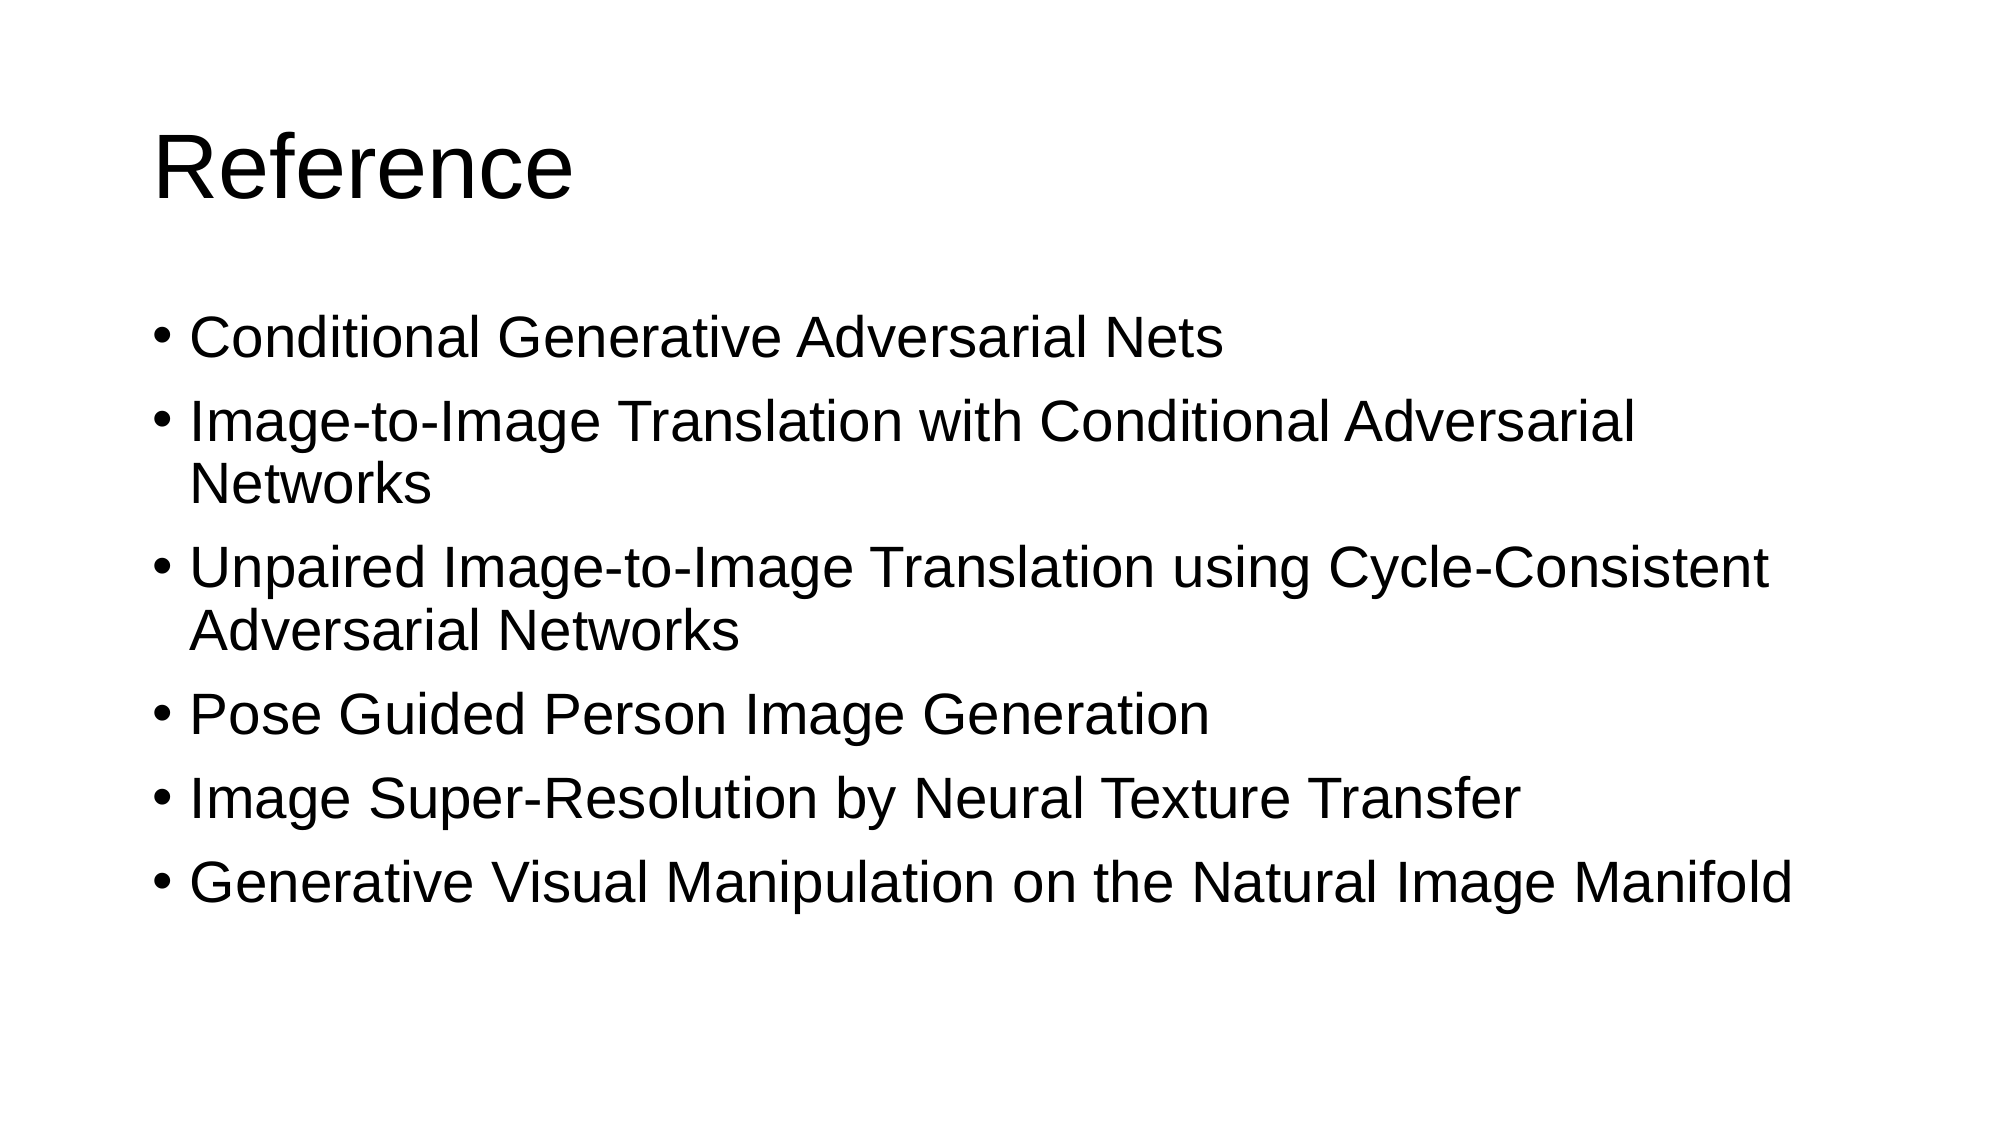

# Reference
Conditional Generative Adversarial Nets
Image-to-Image Translation with Conditional Adversarial Networks
Unpaired Image-to-Image Translation using Cycle-Consistent Adversarial Networks
Pose Guided Person Image Generation
Image Super-Resolution by Neural Texture Transfer
Generative Visual Manipulation on the Natural Image Manifold